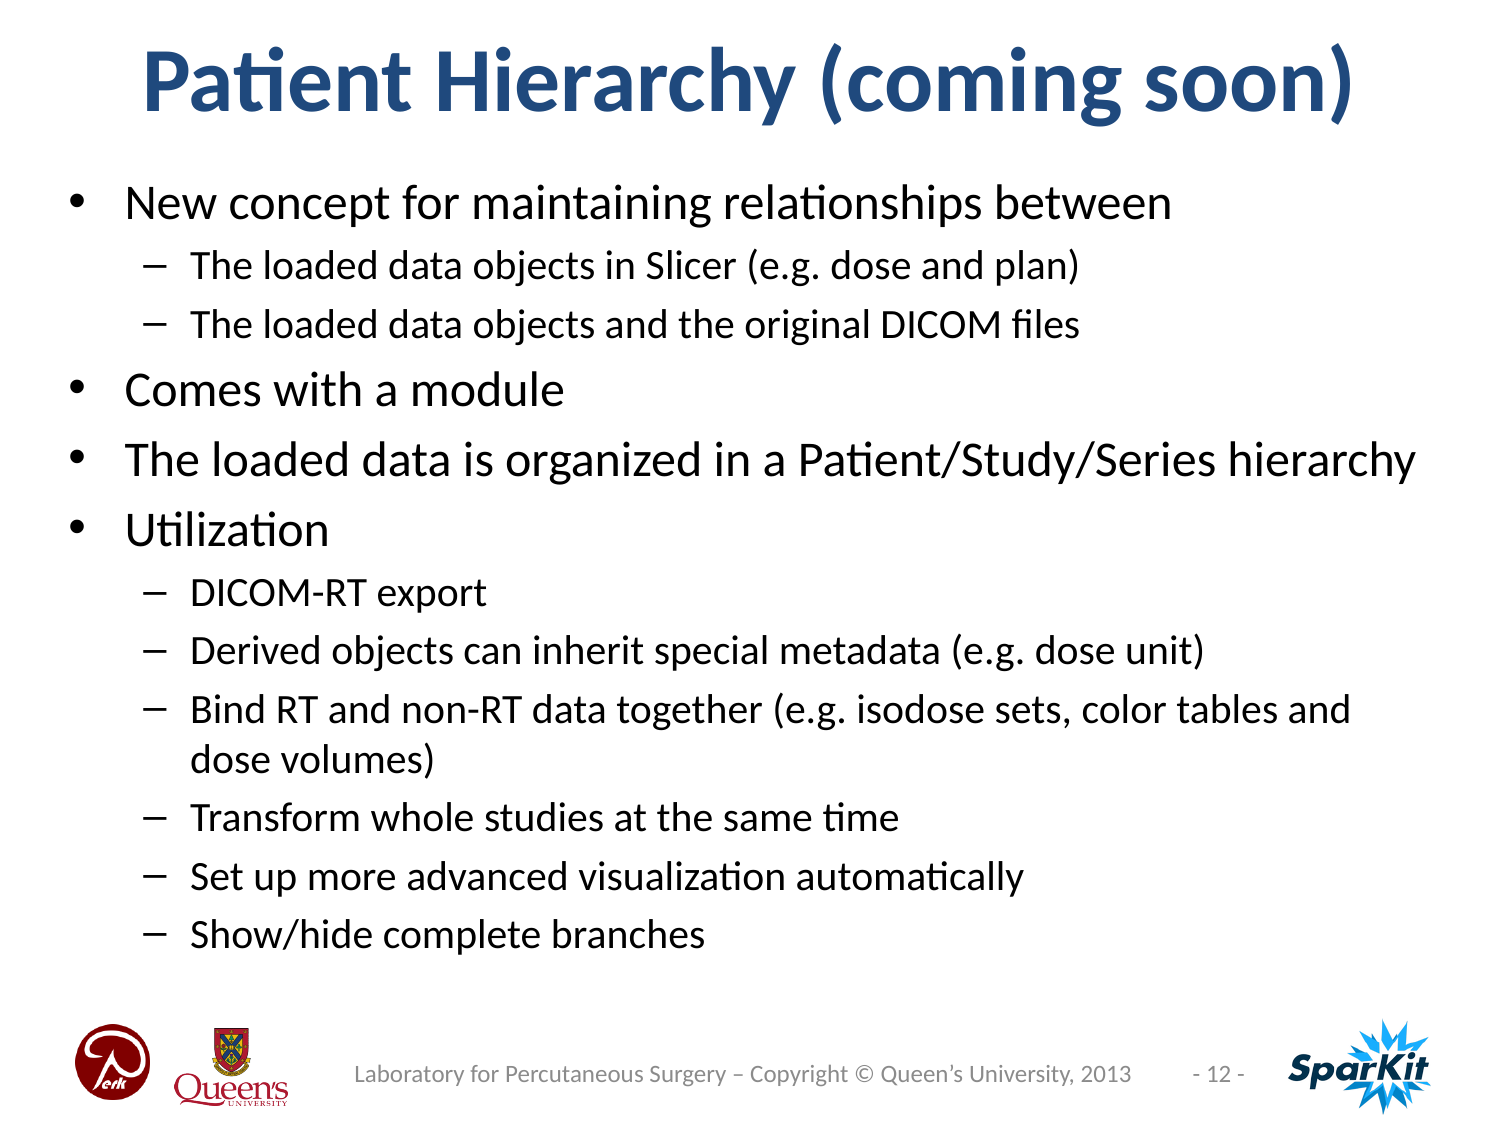

Patient Hierarchy (coming soon)
New concept for maintaining relationships between
The loaded data objects in Slicer (e.g. dose and plan)
The loaded data objects and the original DICOM files
Comes with a module
The loaded data is organized in a Patient/Study/Series hierarchy
Utilization
DICOM-RT export
Derived objects can inherit special metadata (e.g. dose unit)
Bind RT and non-RT data together (e.g. isodose sets, color tables and dose volumes)
Transform whole studies at the same time
Set up more advanced visualization automatically
Show/hide complete branches

Laboratory for Percutaneous Surgery – Copyright © Queen’s University, 2013
- 12 -